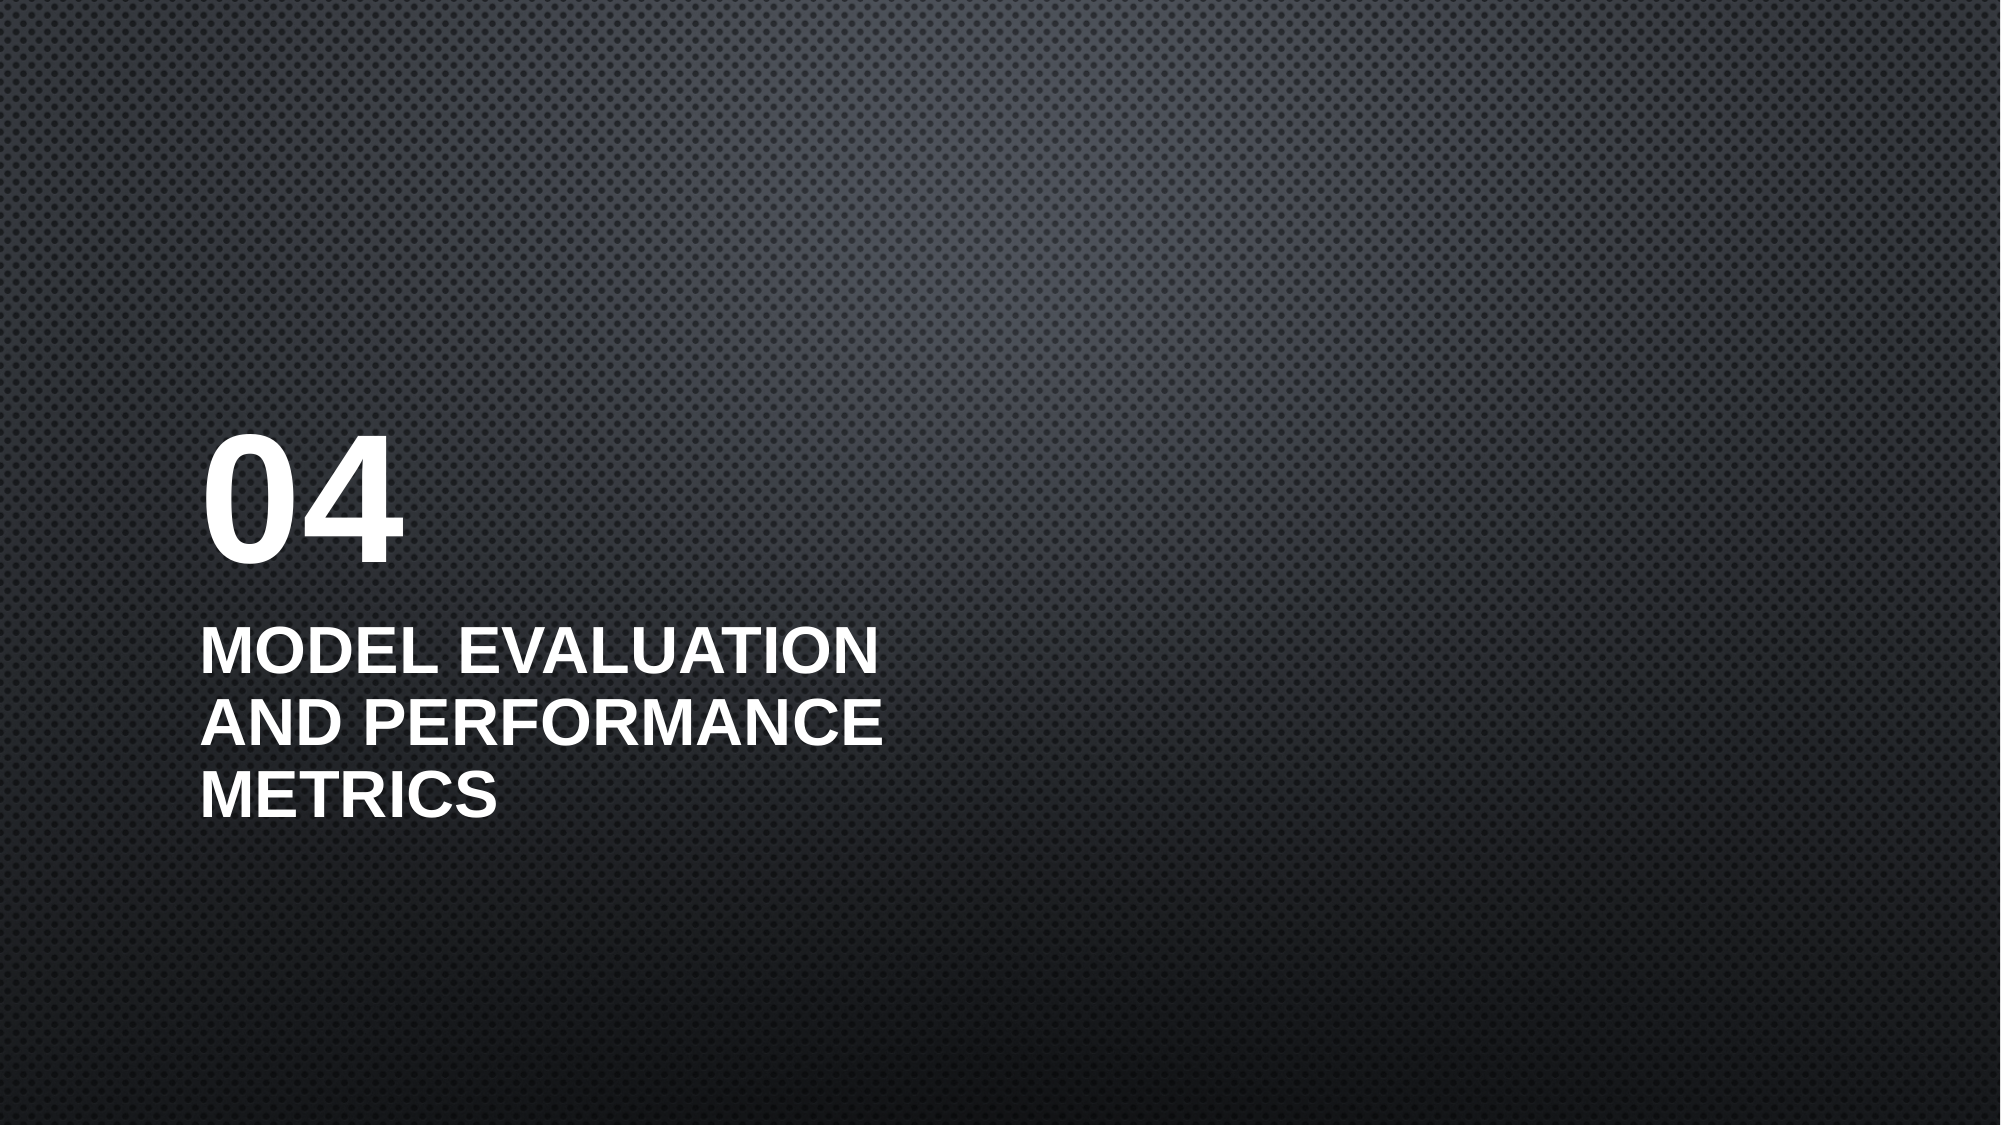

04
# Model Evaluation and Performance Metrics